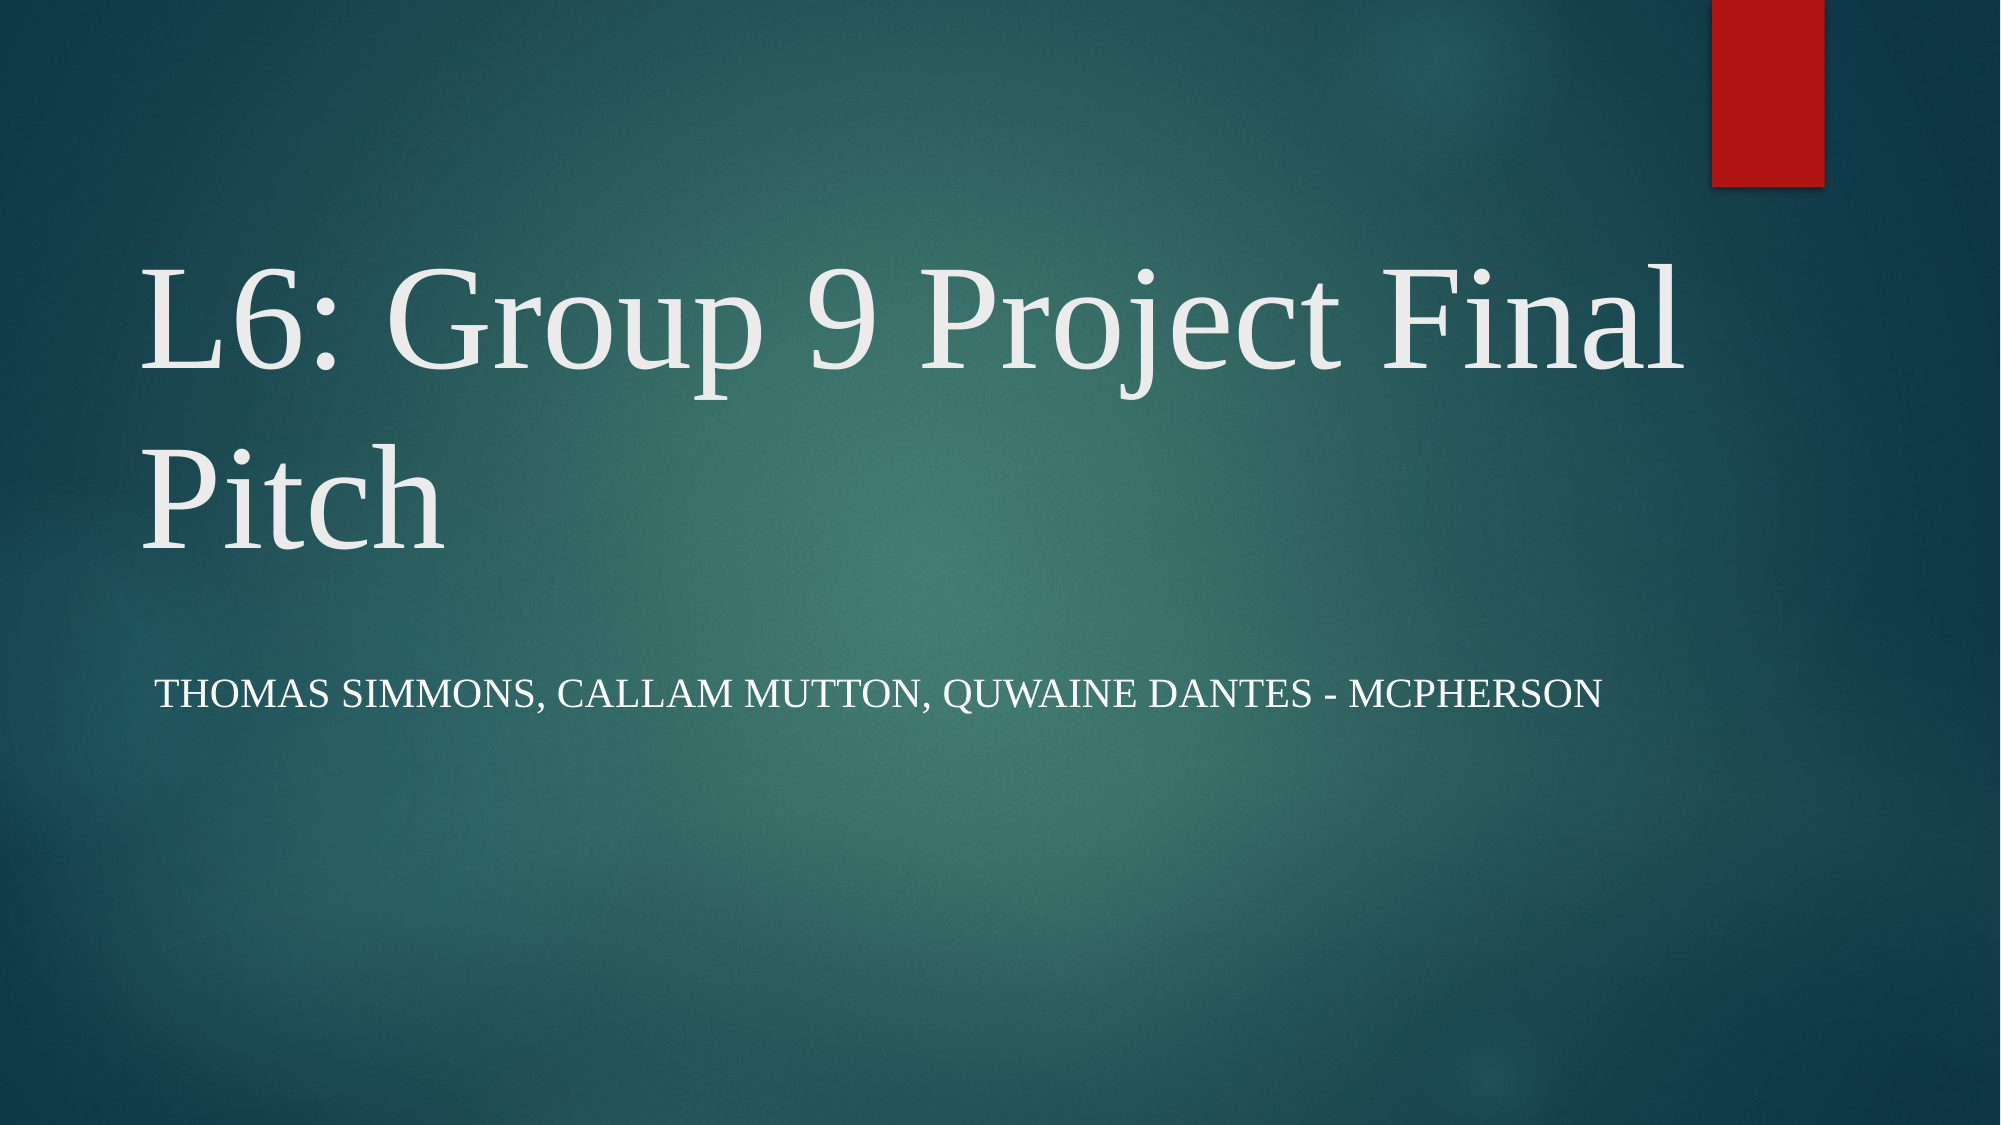

# L6: Group 9 Project Final Pitch
Thomas Simmons, Callam Mutton, Quwaine Dantes - McPherson